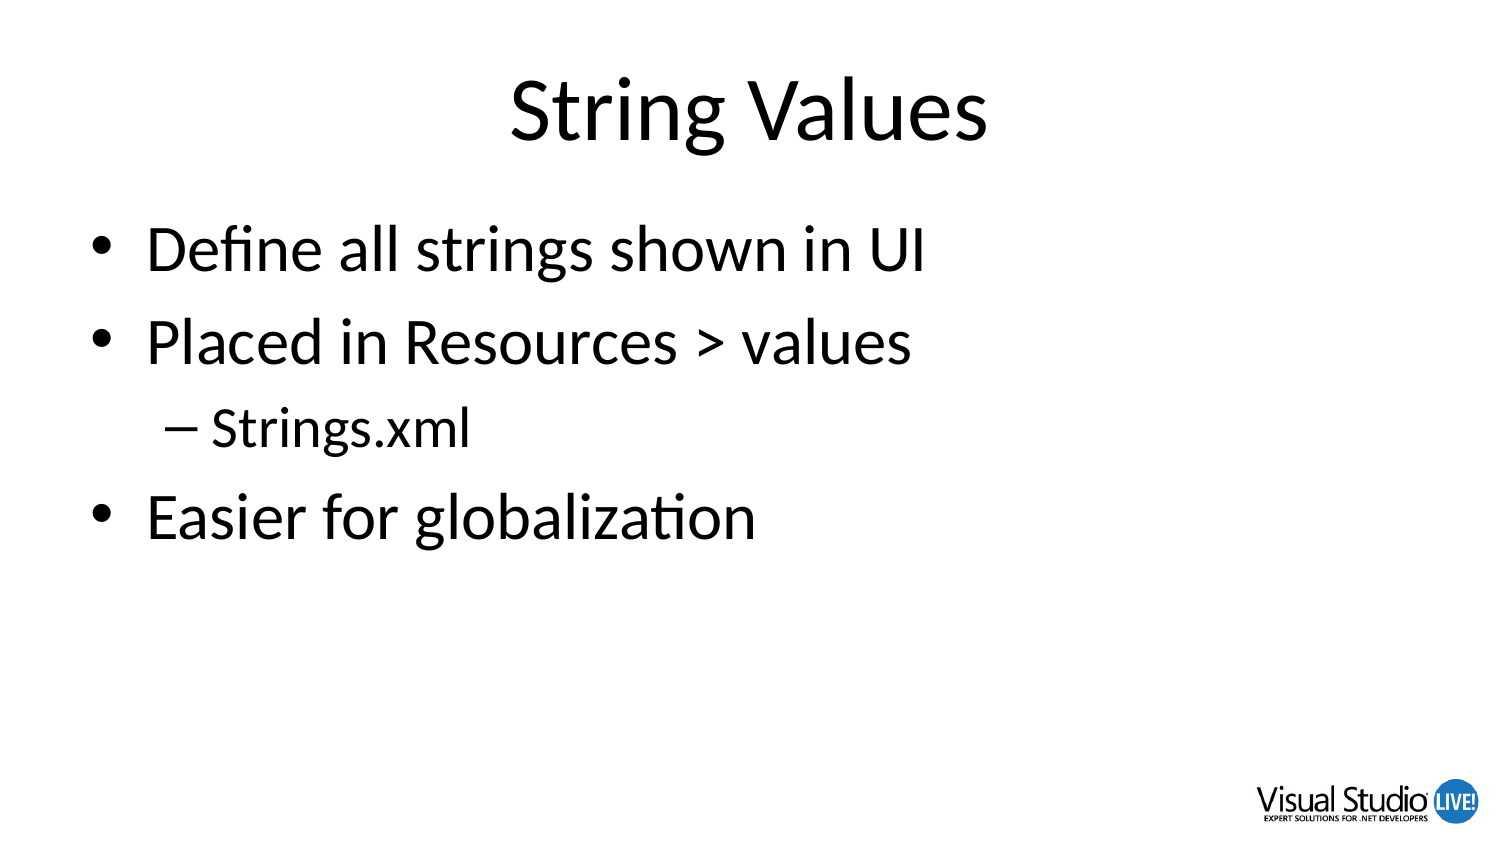

# String Values
Define all strings shown in UI
Placed in Resources > values
Strings.xml
Easier for globalization